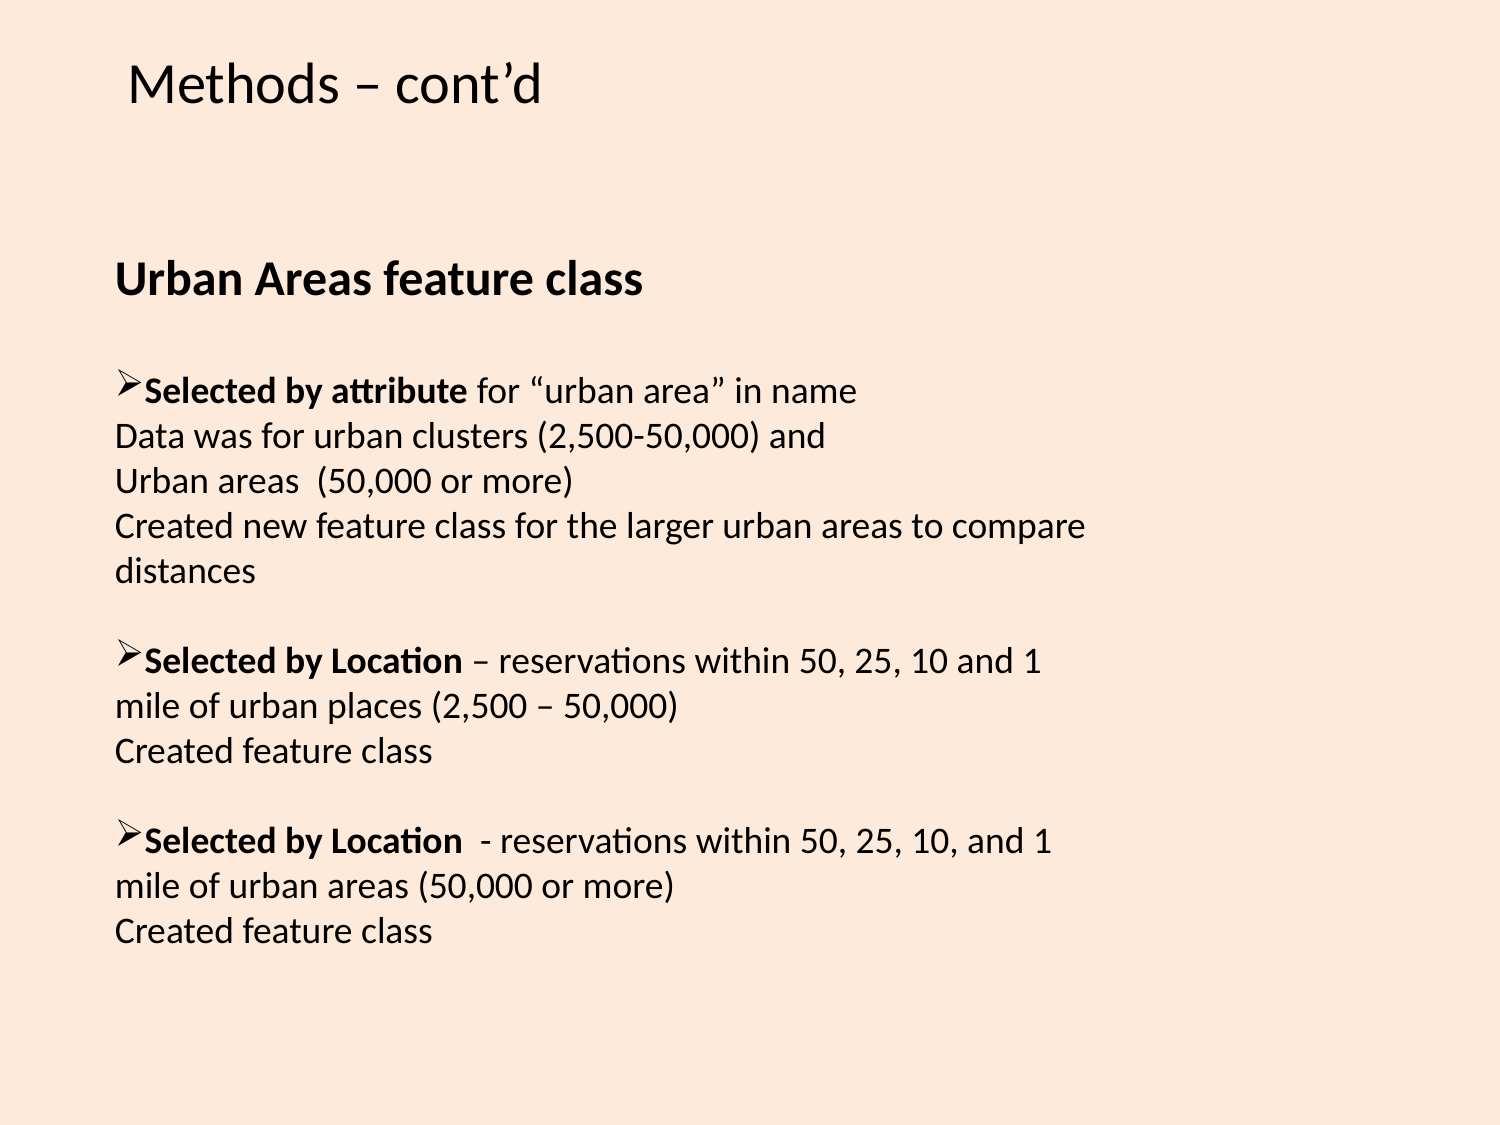

Methods – cont’d

Urban Areas feature class

Selected by attribute for “urban area” in name
Data was for urban clusters (2,500-50,000) and
Urban areas  (50,000 or more)
Created new feature class for the larger urban areas to compare distances

Selected by Location – reservations within 50, 25, 10 and 1 mile of urban places (2,500 – 50,000)
Created feature class

Selected by Location  - reservations within 50, 25, 10, and 1 mile of urban areas (50,000 or more)
Created feature class